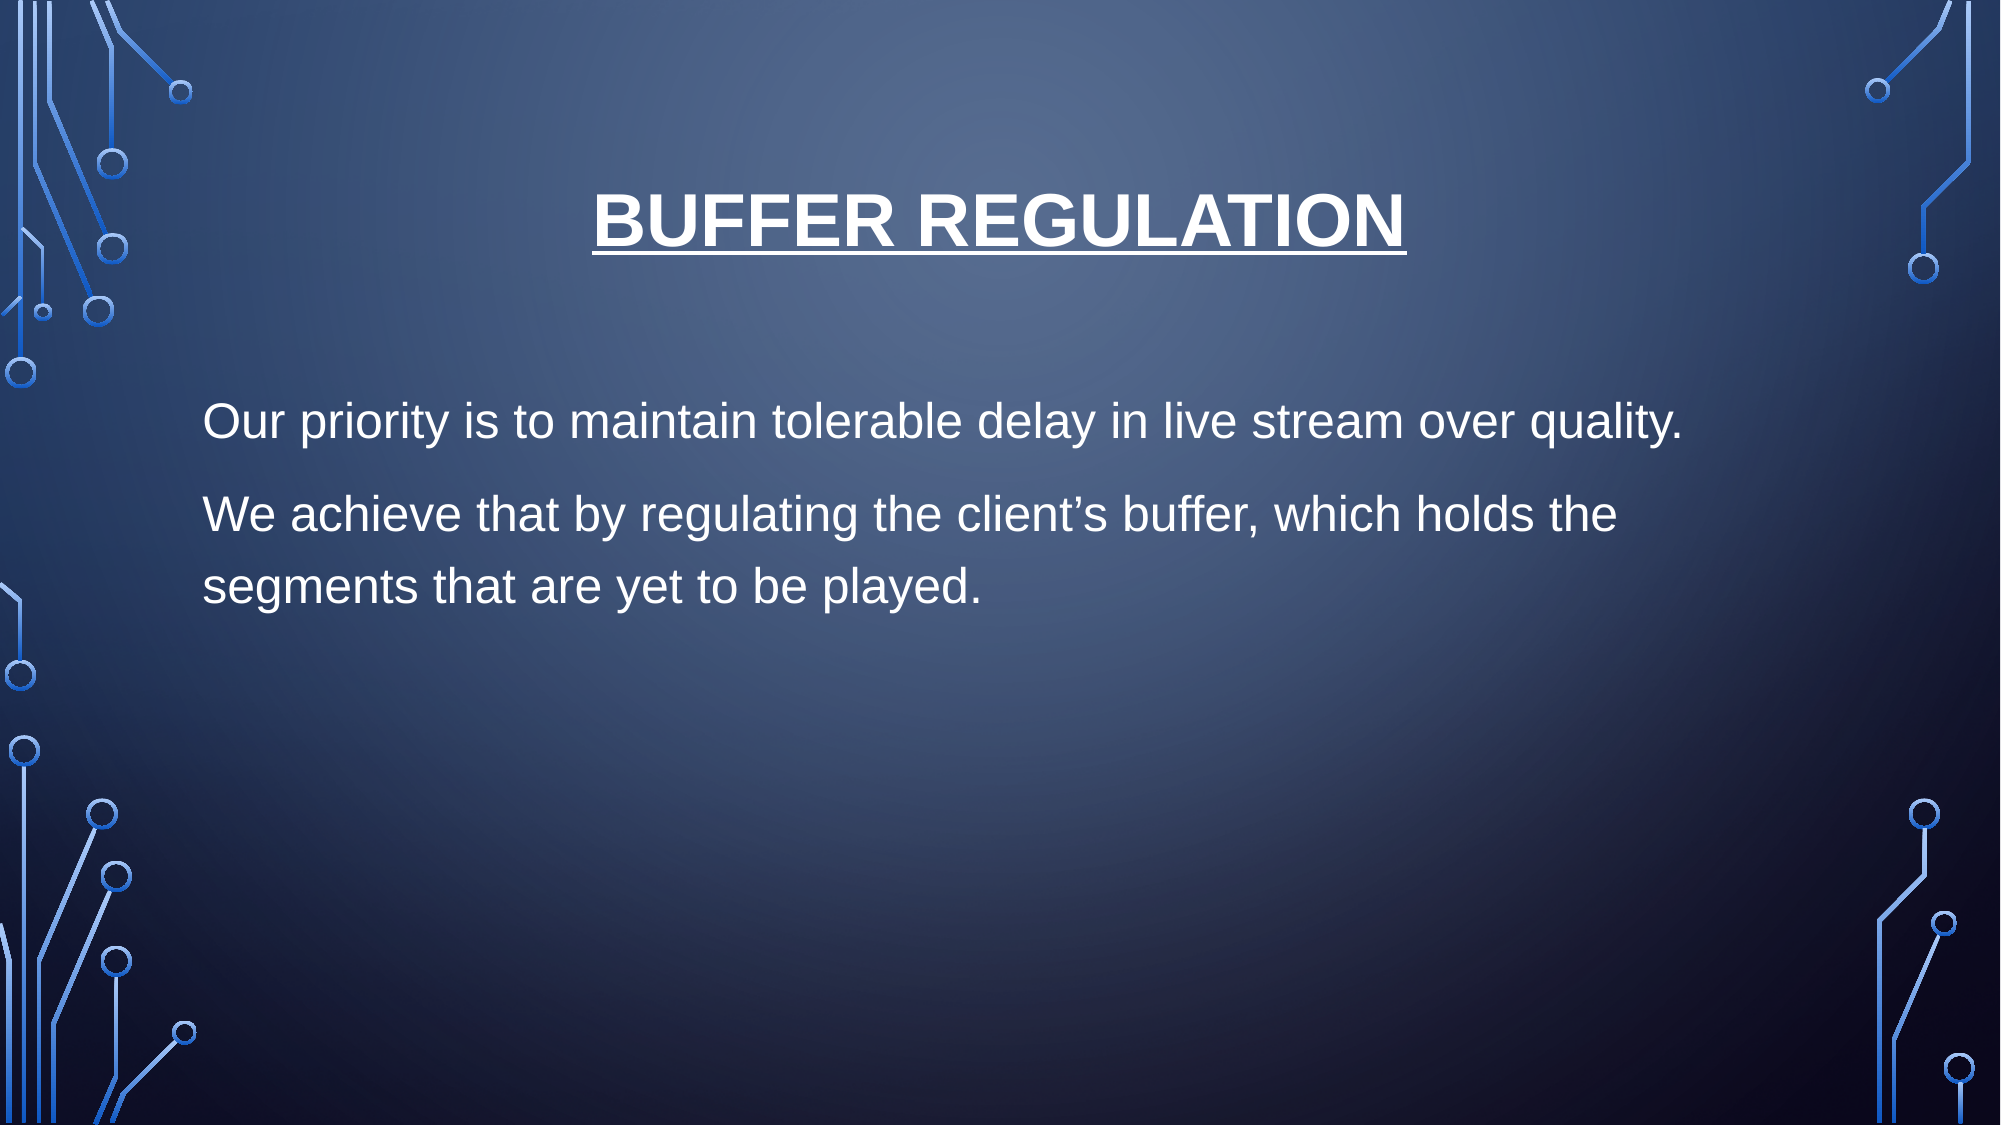

# Buffer Regulation

Our priority is to maintain tolerable delay in live stream over quality.
We achieve that by regulating the client’s buffer, which holds the segments that are yet to be played.